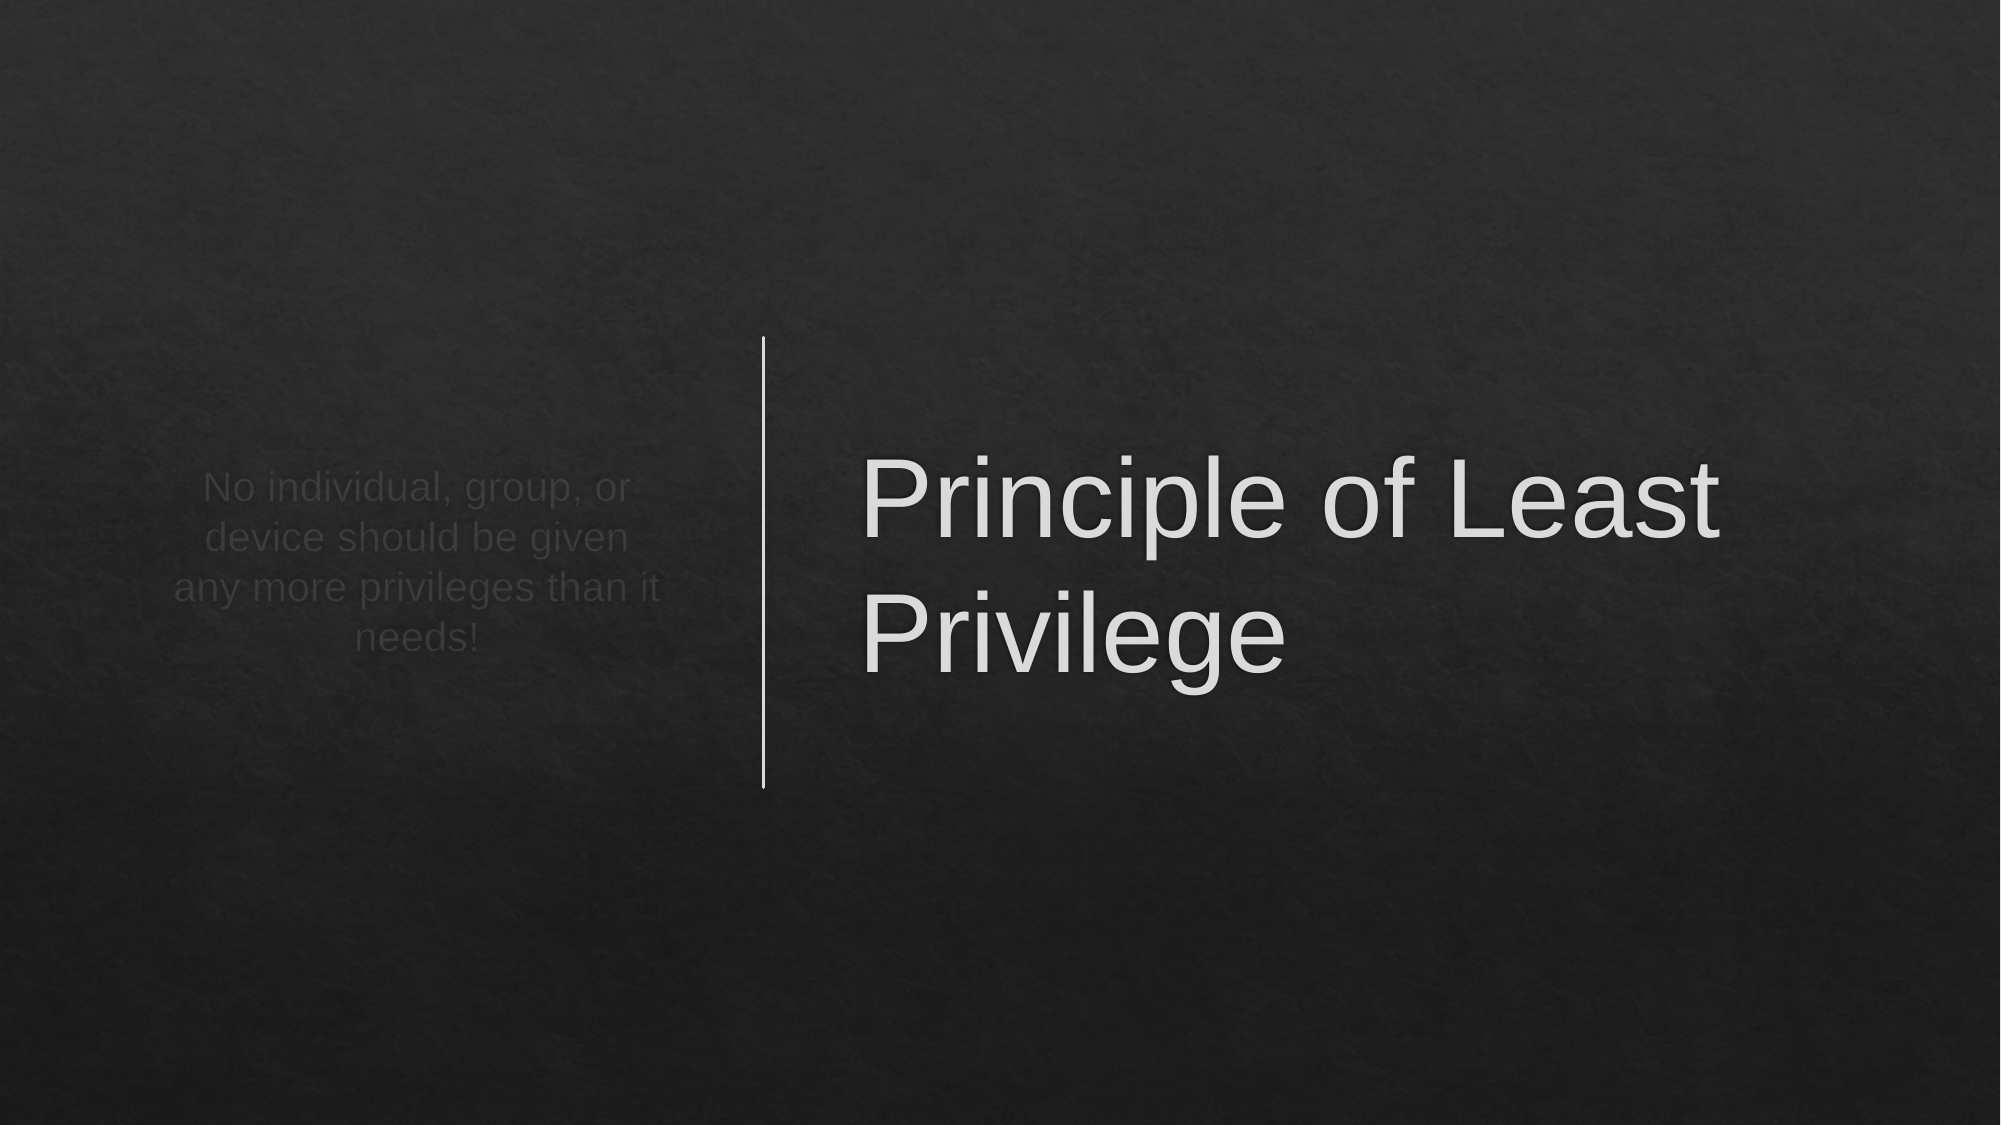

No individual, group, or device should be given any more privileges than it needs!
# Principle of Least Privilege